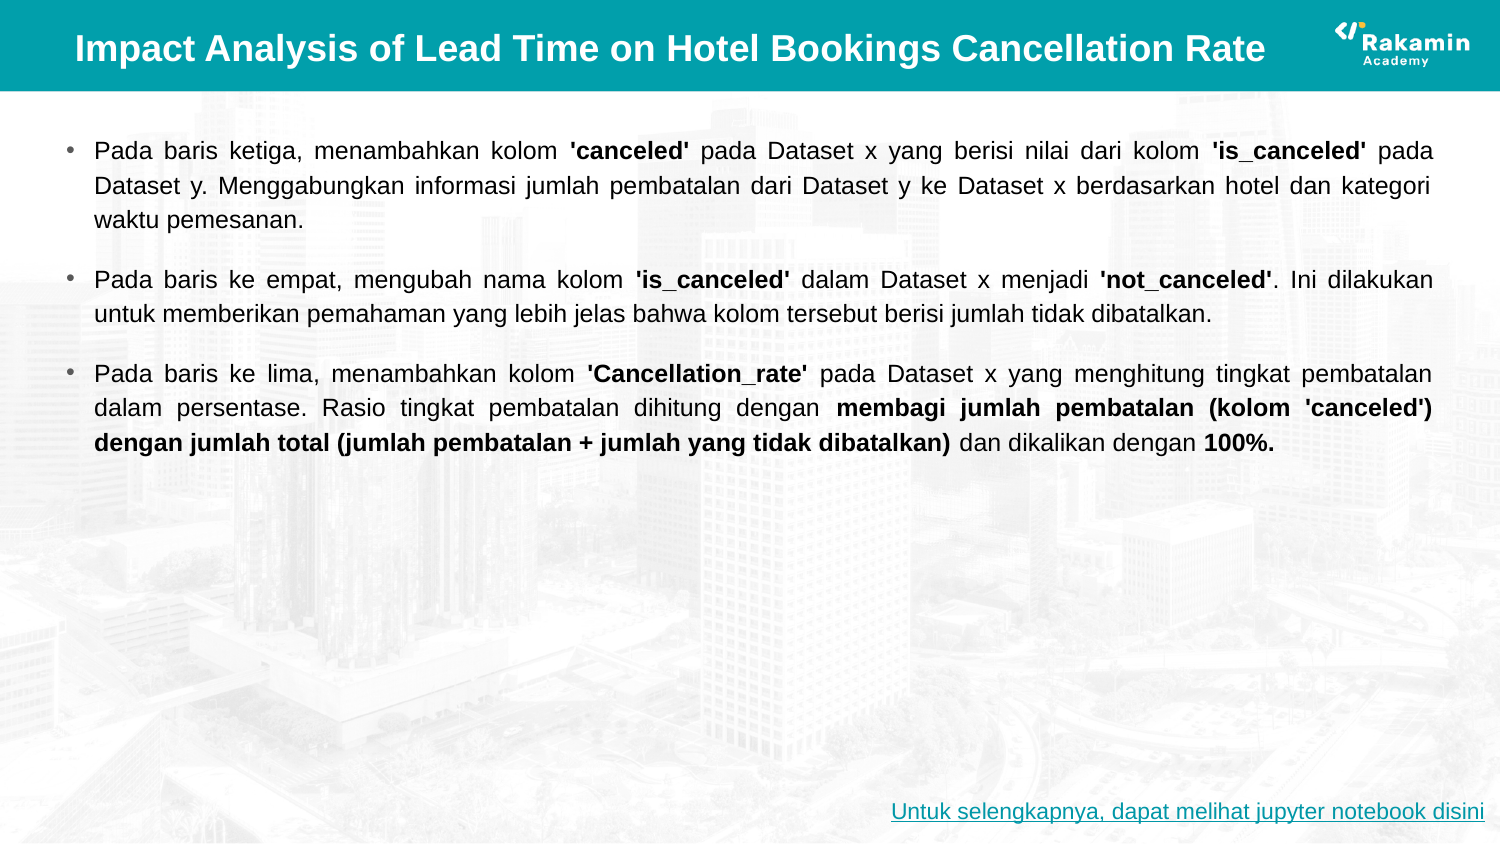

# Impact Analysis of Lead Time on Hotel Bookings Cancellation Rate
Pada baris ketiga, menambahkan kolom 'canceled' pada Dataset x yang berisi nilai dari kolom 'is_canceled' pada Dataset y. Menggabungkan informasi jumlah pembatalan dari Dataset y ke Dataset x berdasarkan hotel dan kategori waktu pemesanan.
Pada baris ke empat, mengubah nama kolom 'is_canceled' dalam Dataset x menjadi 'not_canceled'. Ini dilakukan untuk memberikan pemahaman yang lebih jelas bahwa kolom tersebut berisi jumlah tidak dibatalkan.
Pada baris ke lima, menambahkan kolom 'Cancellation_rate' pada Dataset x yang menghitung tingkat pembatalan dalam persentase. Rasio tingkat pembatalan dihitung dengan membagi jumlah pembatalan (kolom 'canceled') dengan jumlah total (jumlah pembatalan + jumlah yang tidak dibatalkan) dan dikalikan dengan 100%.
Untuk selengkapnya, dapat melihat jupyter notebook disini